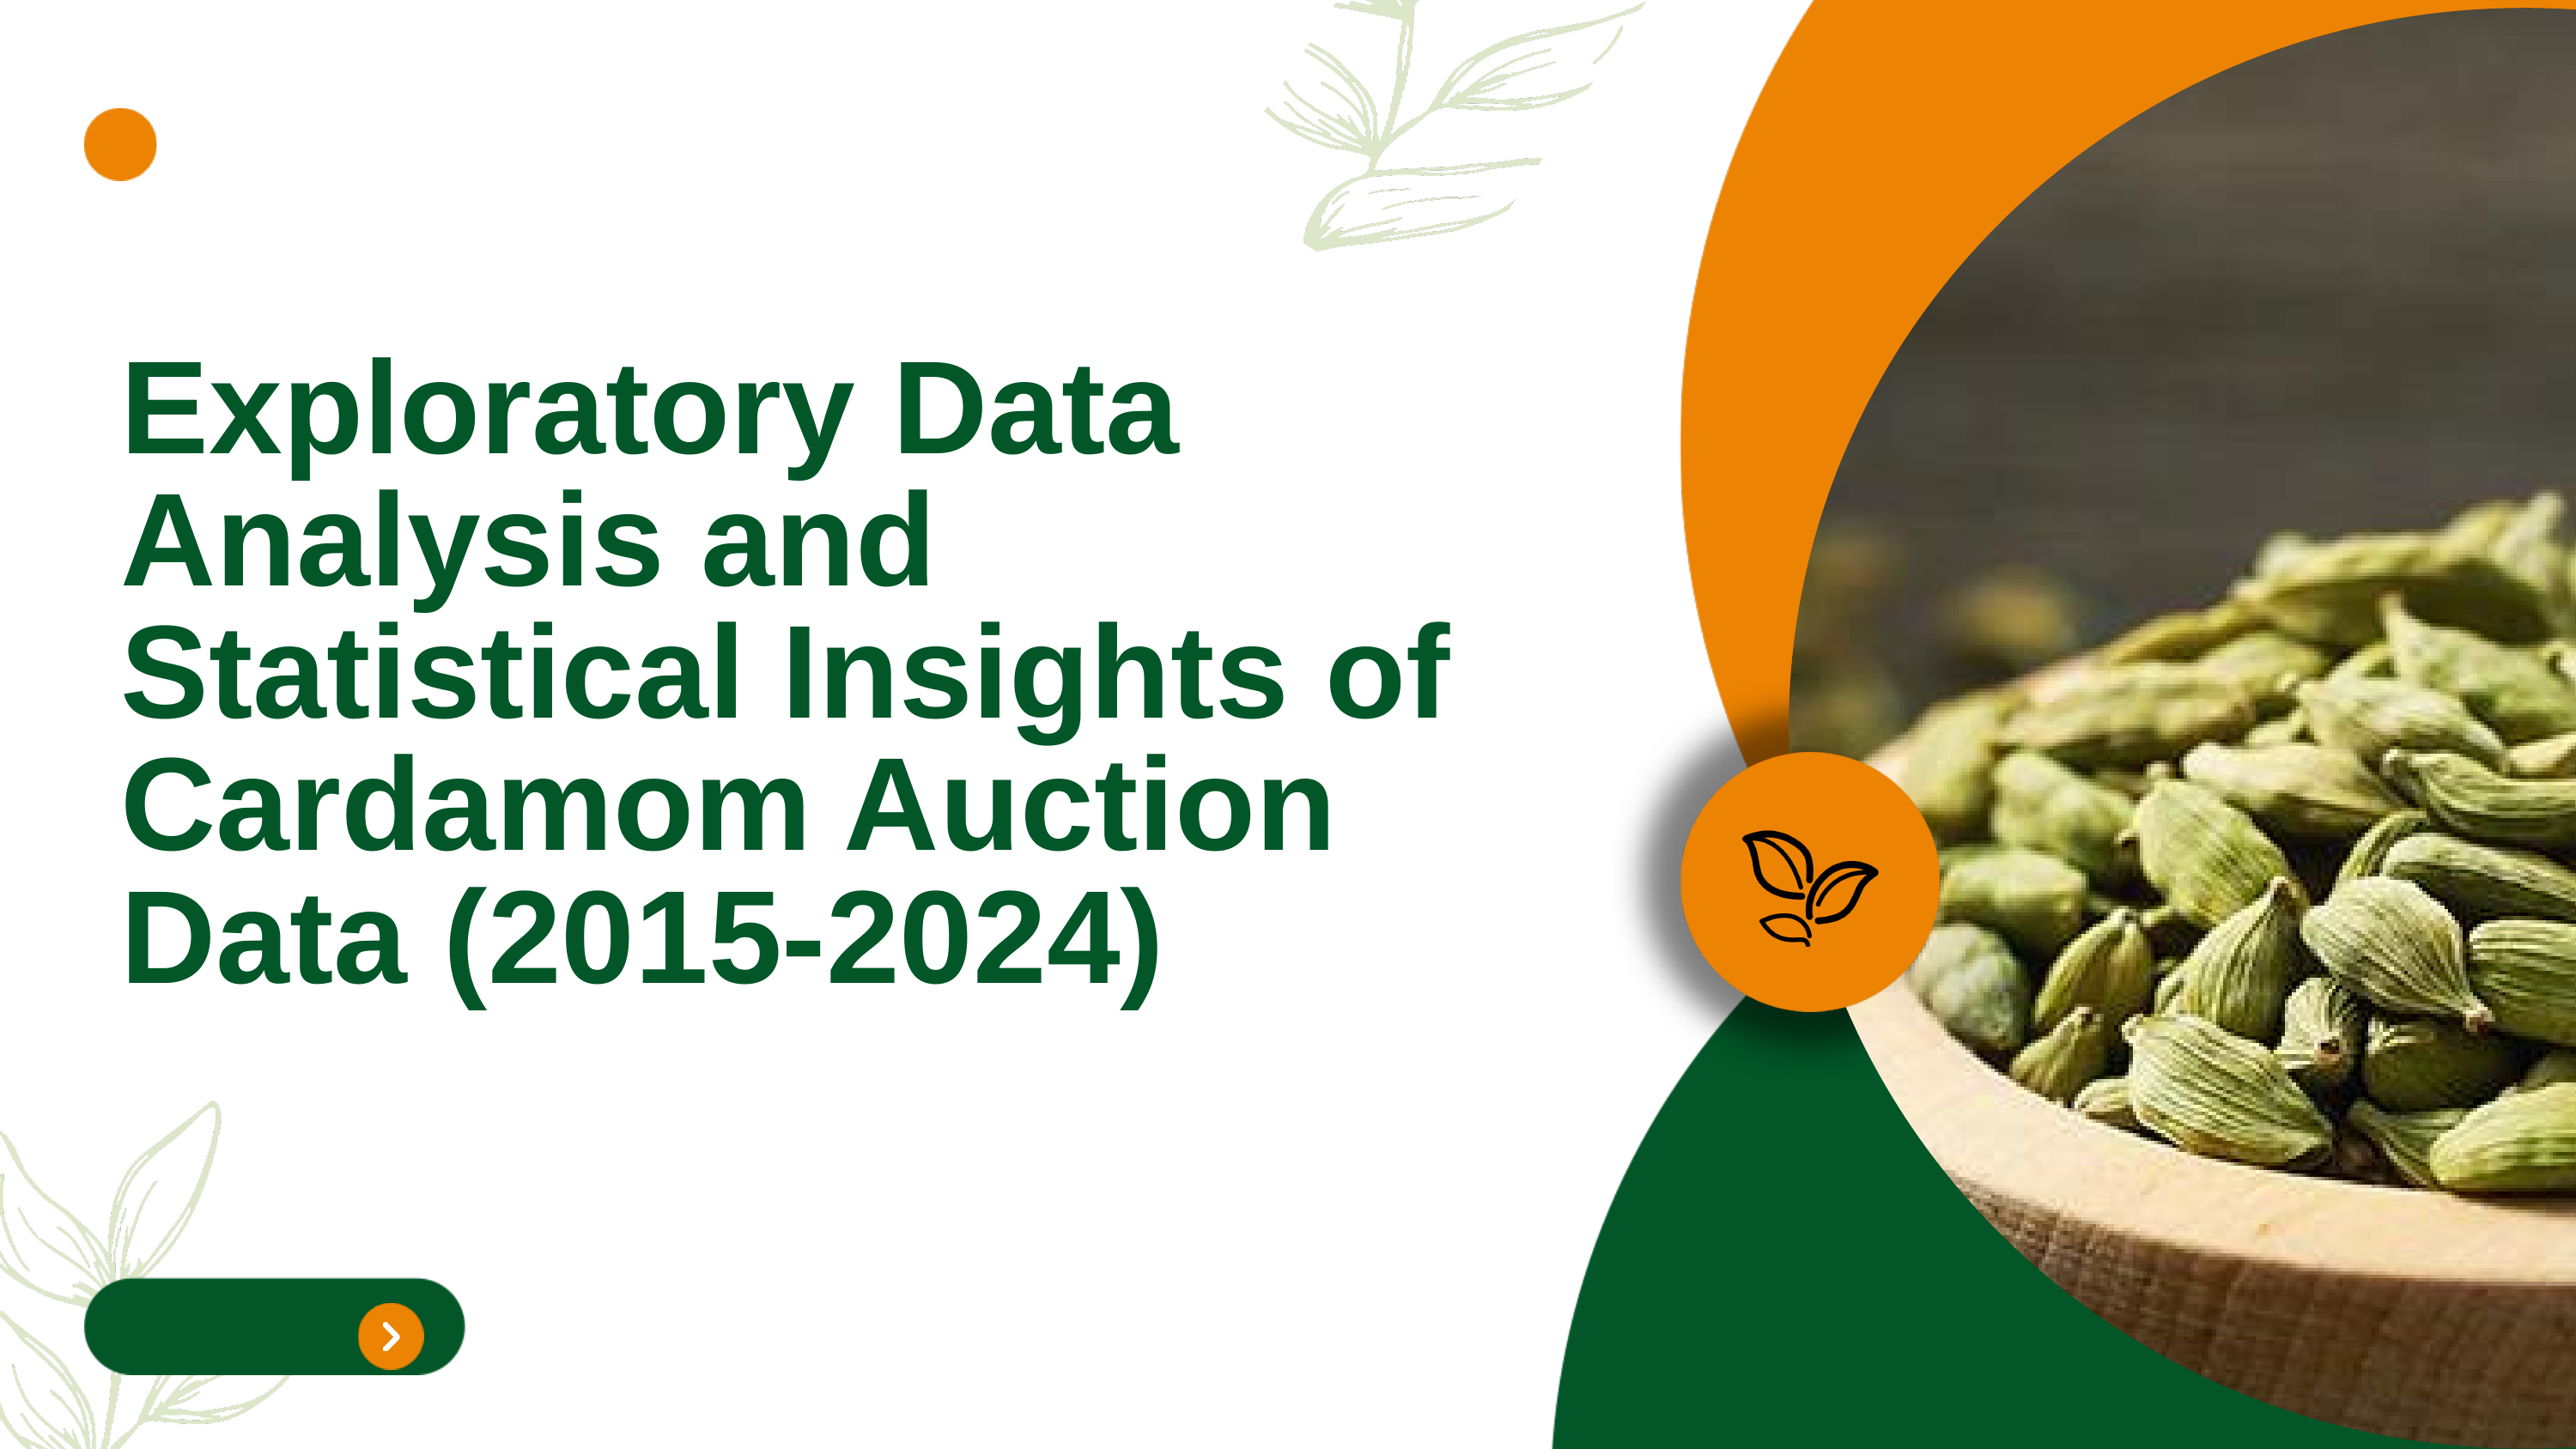

Exploratory Data Analysis and Statistical Insights of Cardamom Auction Data (2015-2024)

Read More